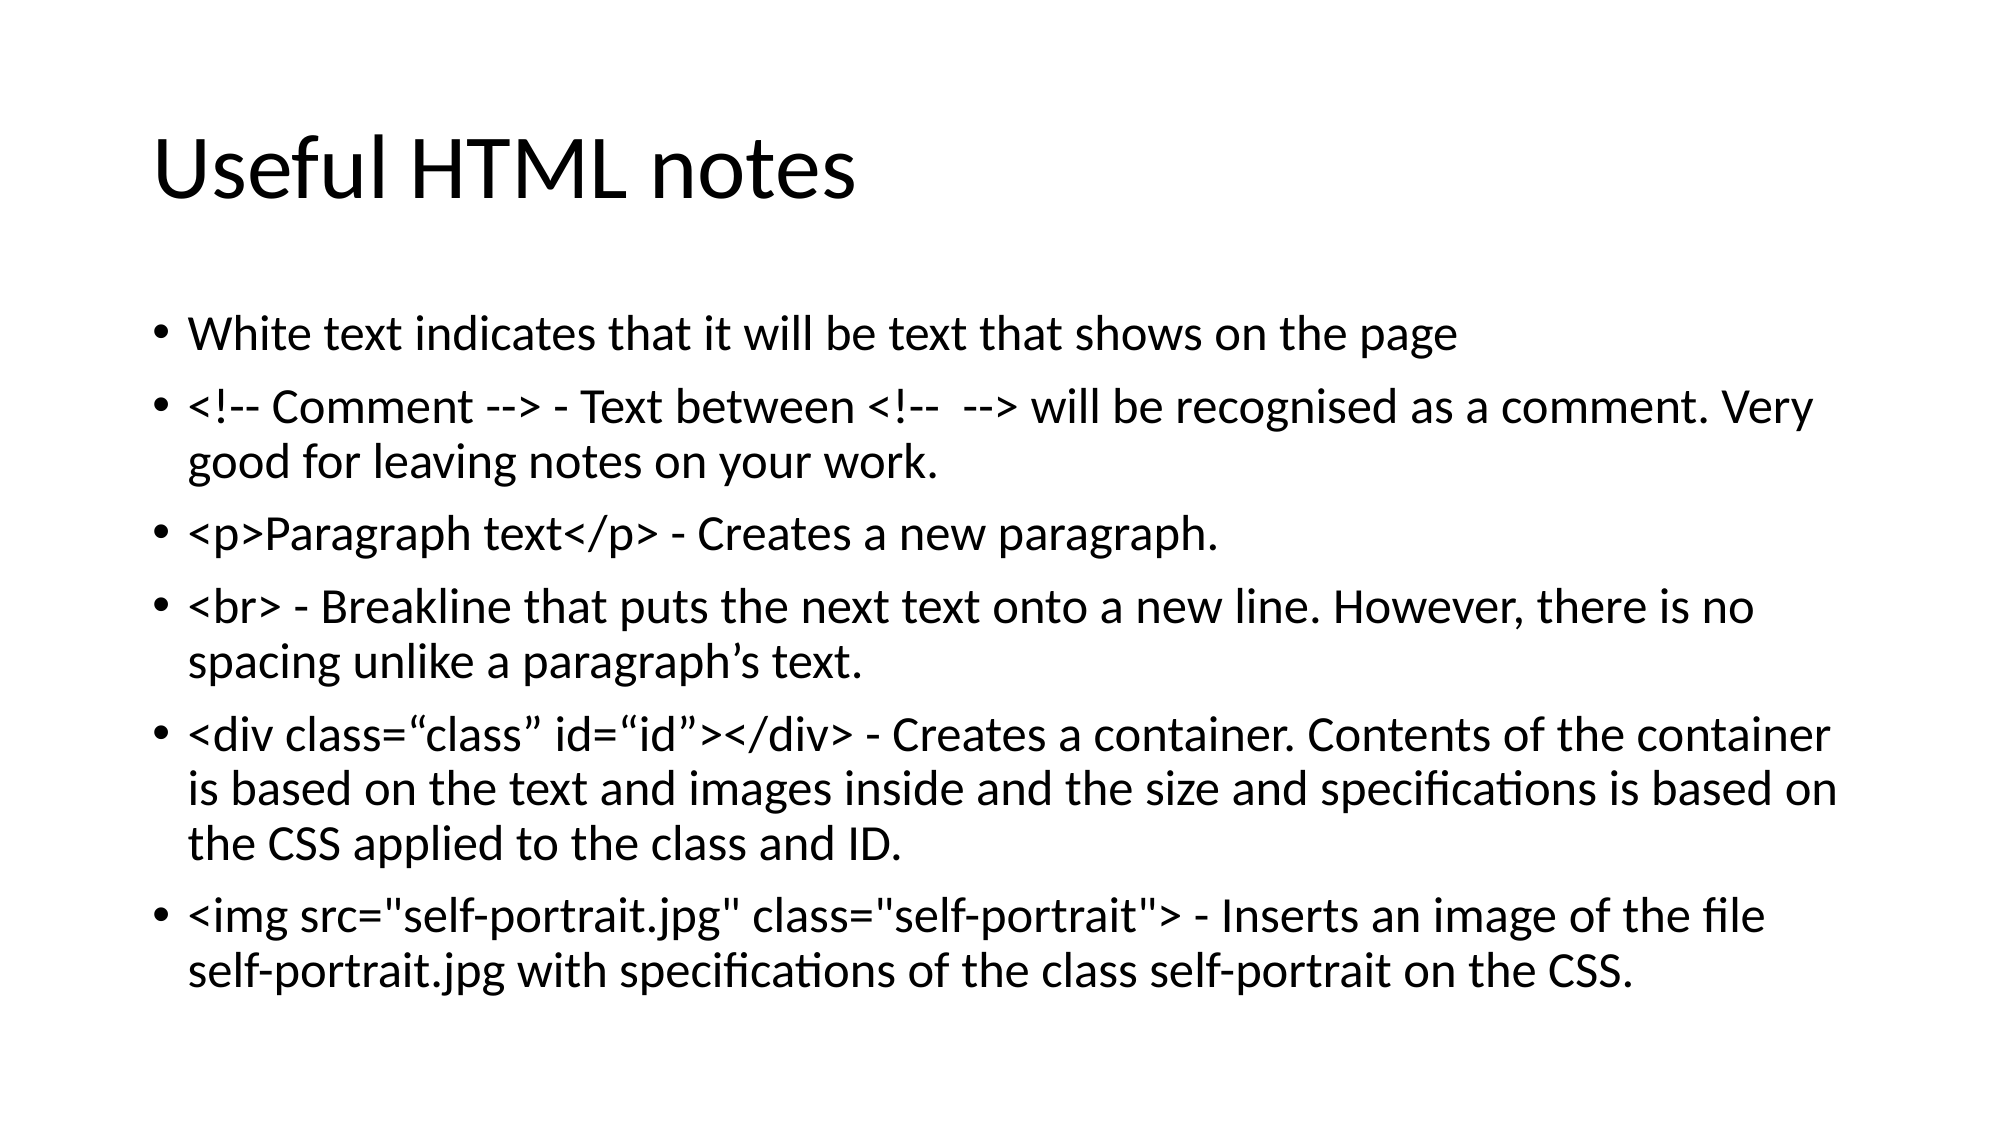

# Useful HTML notes
White text indicates that it will be text that shows on the page
<!-- Comment --> - Text between <!--  --> will be recognised as a comment. Very good for leaving notes on your work.
<p>Paragraph text</p> - Creates a new paragraph.
<br> - Breakline that puts the next text onto a new line. However, there is no spacing unlike a paragraph’s text.
<div class=“class” id=“id”></div> - Creates a container. Contents of the container is based on the text and images inside and the size and specifications is based on the CSS applied to the class and ID.
<img src="self-portrait.jpg" class="self-portrait"> - Inserts an image of the file self-portrait.jpg with specifications of the class self-portrait on the CSS.